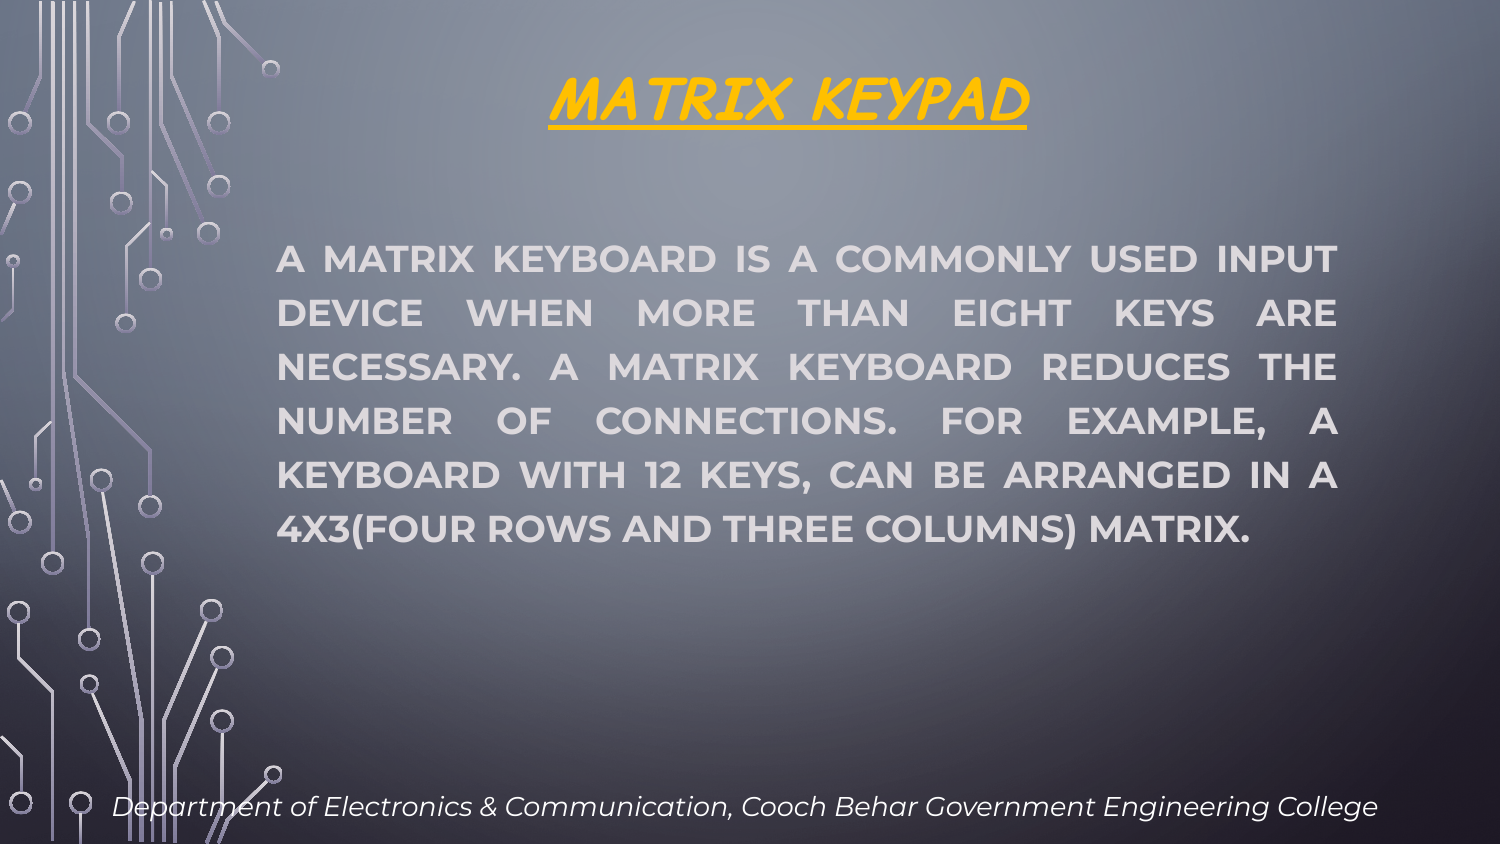

# Matrix keypad
A MATRIX KEYBOARD IS A COMMONLY USED INPUT DEVICE WHEN MORE THAN EIGHT KEYS ARE NECESSARY. A MATRIX KEYBOARD REDUCES THE NUMBER OF CONNECTIONS. FOR EXAMPLE, A KEYBOARD WITH 12 KEYS, CAN BE ARRANGED IN A 4X3(FOUR ROWS AND THREE COLUMNS) MATRIX.
Department of Electronics & Communication, Cooch Behar Government Engineering College